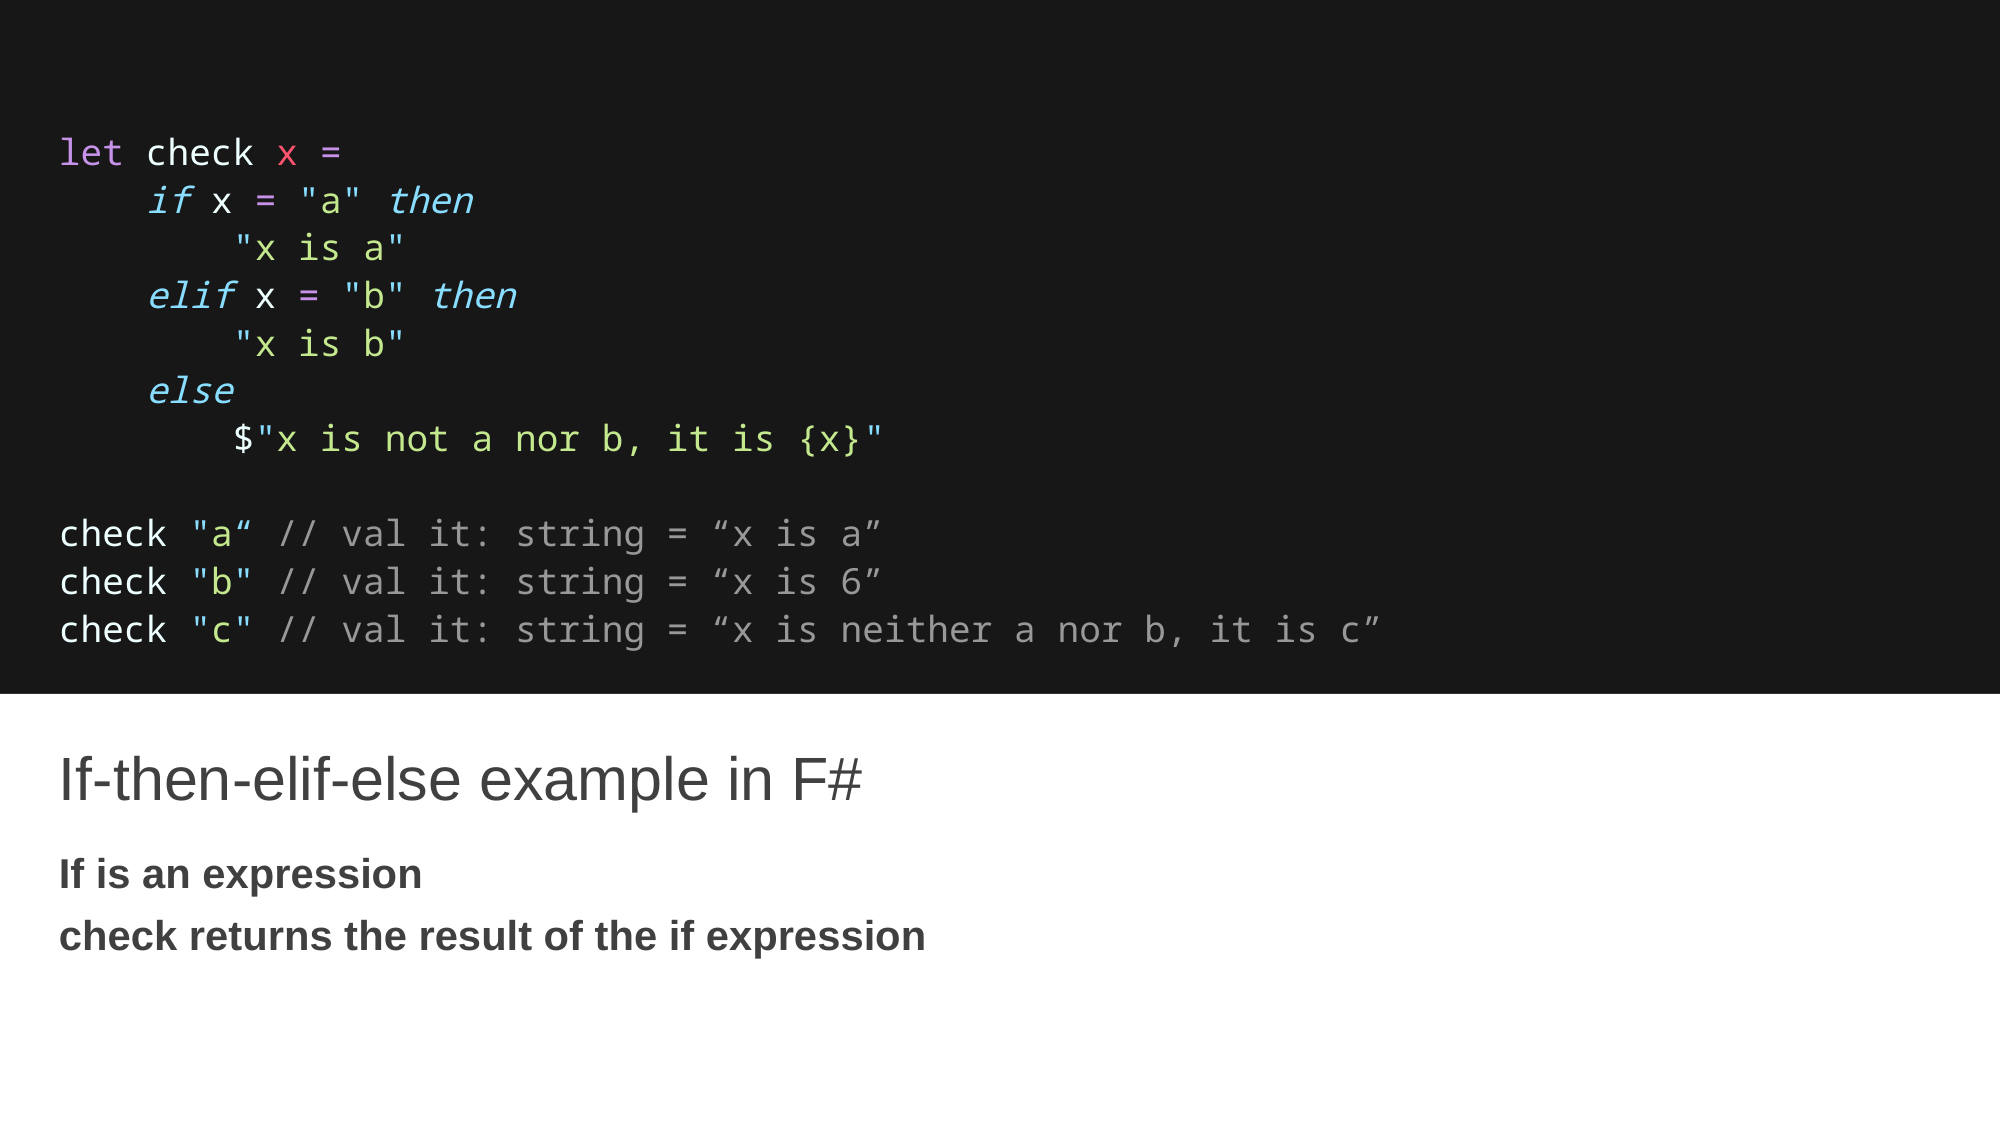

let check x =
    if x = "a" then
        "x is a"
    elif x = "b" then
        "x is b"
    else
        $"x is not a nor b, it is {x}"
check "a“ // val it: string = “x is a”
check "b" // val it: string = “x is 6”
check "c" // val it: string = “x is neither a nor b, it is c”
# If-then-elif-else example in F#
If is an expression
check returns the result of the if expression